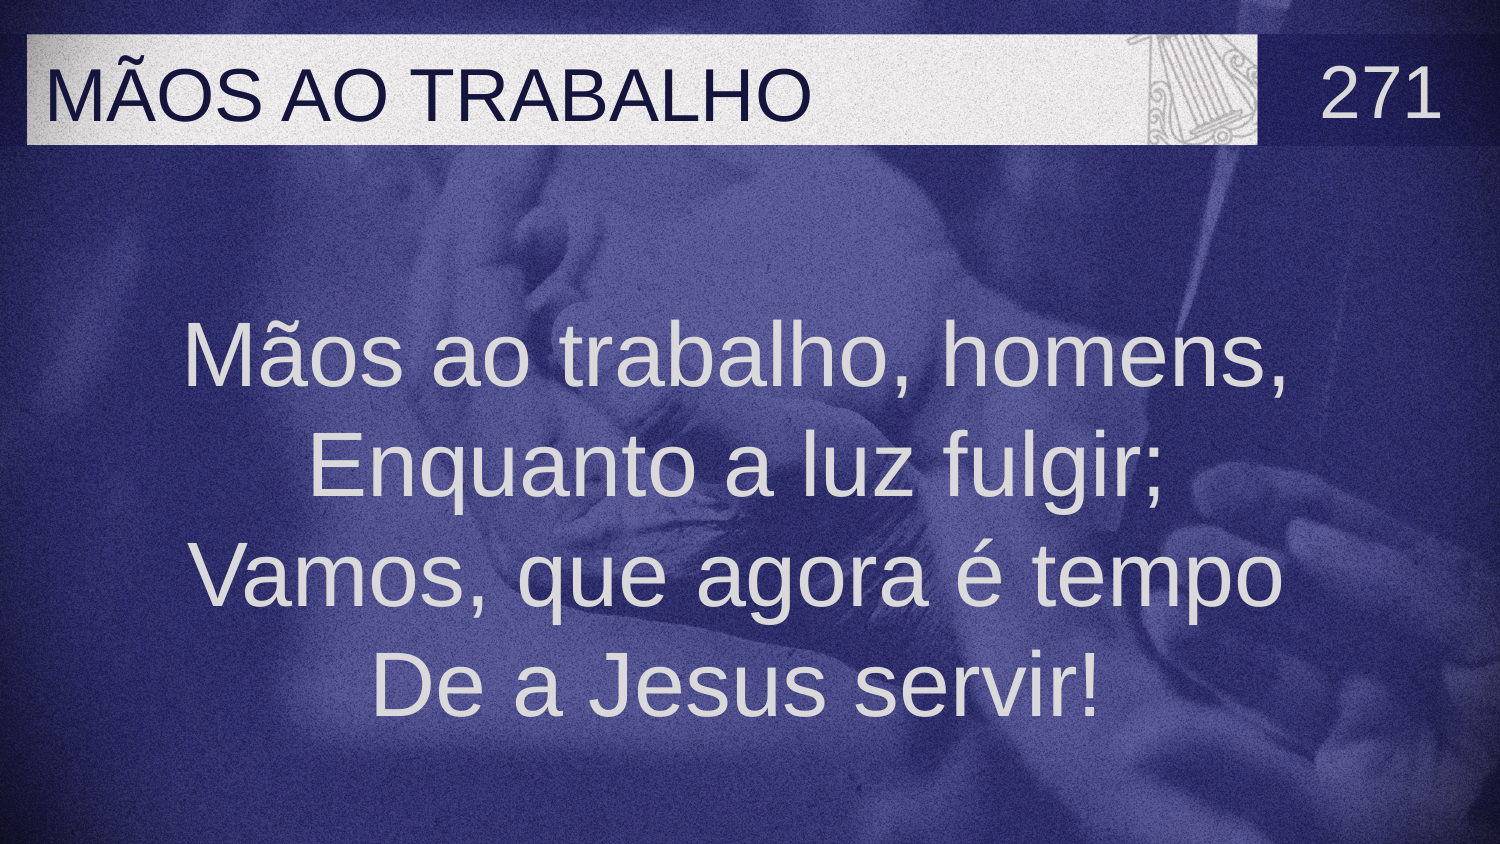

# MÃOS AO TRABALHO
271
Mãos ao trabalho, homens,
Enquanto a luz fulgir;
Vamos, que agora é tempo
De a Jesus servir!